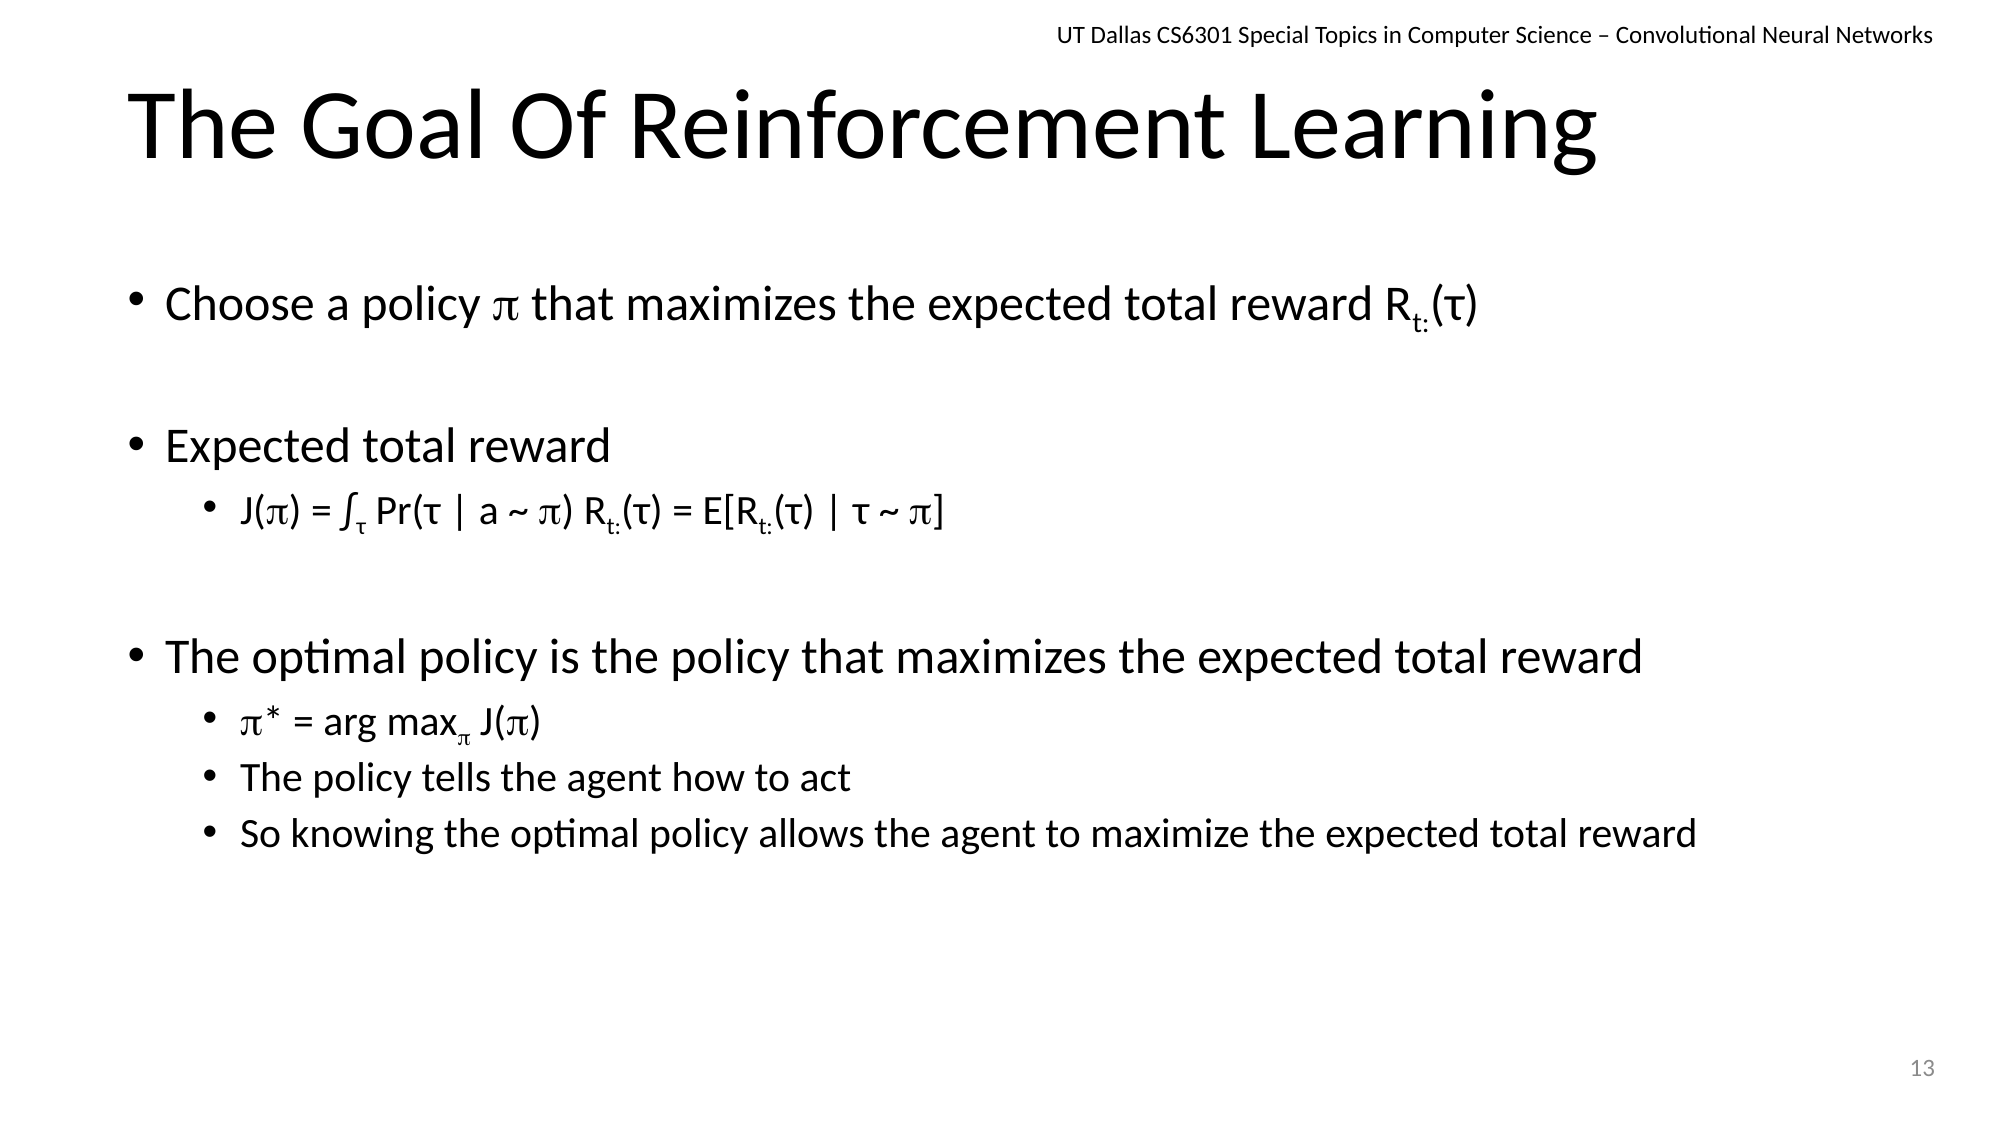

UT Dallas CS6301 Special Topics in Computer Science – Convolutional Neural Networks
# The Goal Of Reinforcement Learning
Choose a policy π that maximizes the expected total reward Rt:(τ)

Expected total reward
J(π) = ∫τ Pr(τ | a ~ π) Rt:(τ) = E[Rt:(τ) | τ ~ π]

The optimal policy is the policy that maximizes the expected total reward
π* = arg maxπ J(π)
The policy tells the agent how to act
So knowing the optimal policy allows the agent to maximize the expected total reward

13